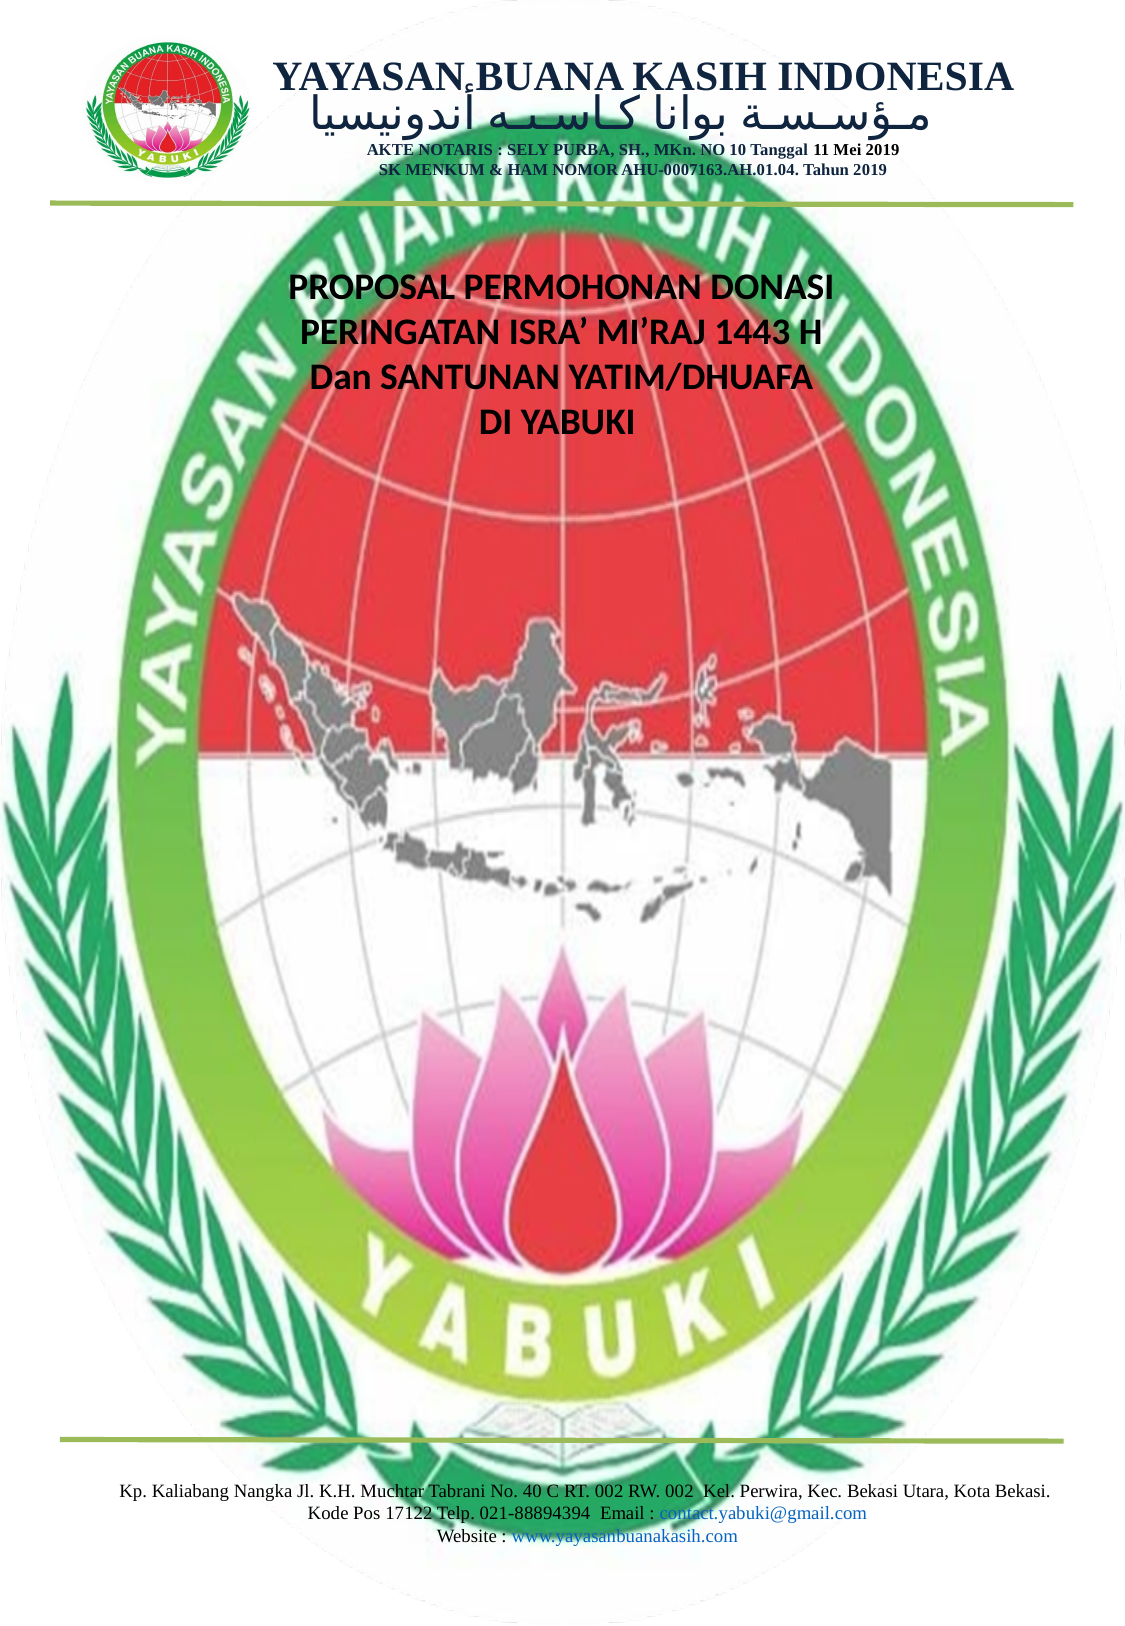

YAYASAN BUANA KASIH INDONESIA

مـؤسـسـة بوانا كـاسـىـه أندونيسيا
     AKTE NOTARIS : SELY PURBA, SH., MKn. NO 10 Tanggal 11 Mei 2019
     SK MENKUM & HAM NOMOR AHU-0007163.AH.01.04. Tahun 2019

PROPOSAL PERMOHONAN DONASI PERINGATAN ISRA’ MI’RAJ 1443 H
Dan SANTUNAN YATIM/DHUAFA
DI YABUKI
Kp. Kaliabang Nangka Jl. K.H. Muchtar Tabrani No. 40 C RT. 002 RW. 002  Kel. Perwira, Kec. Bekasi Utara, Kota Bekasi.
Kode Pos 17122 Telp. 021-88894394  Email : contact.yabuki@gmail.com
Website : www.yayasanbuanakasih.com